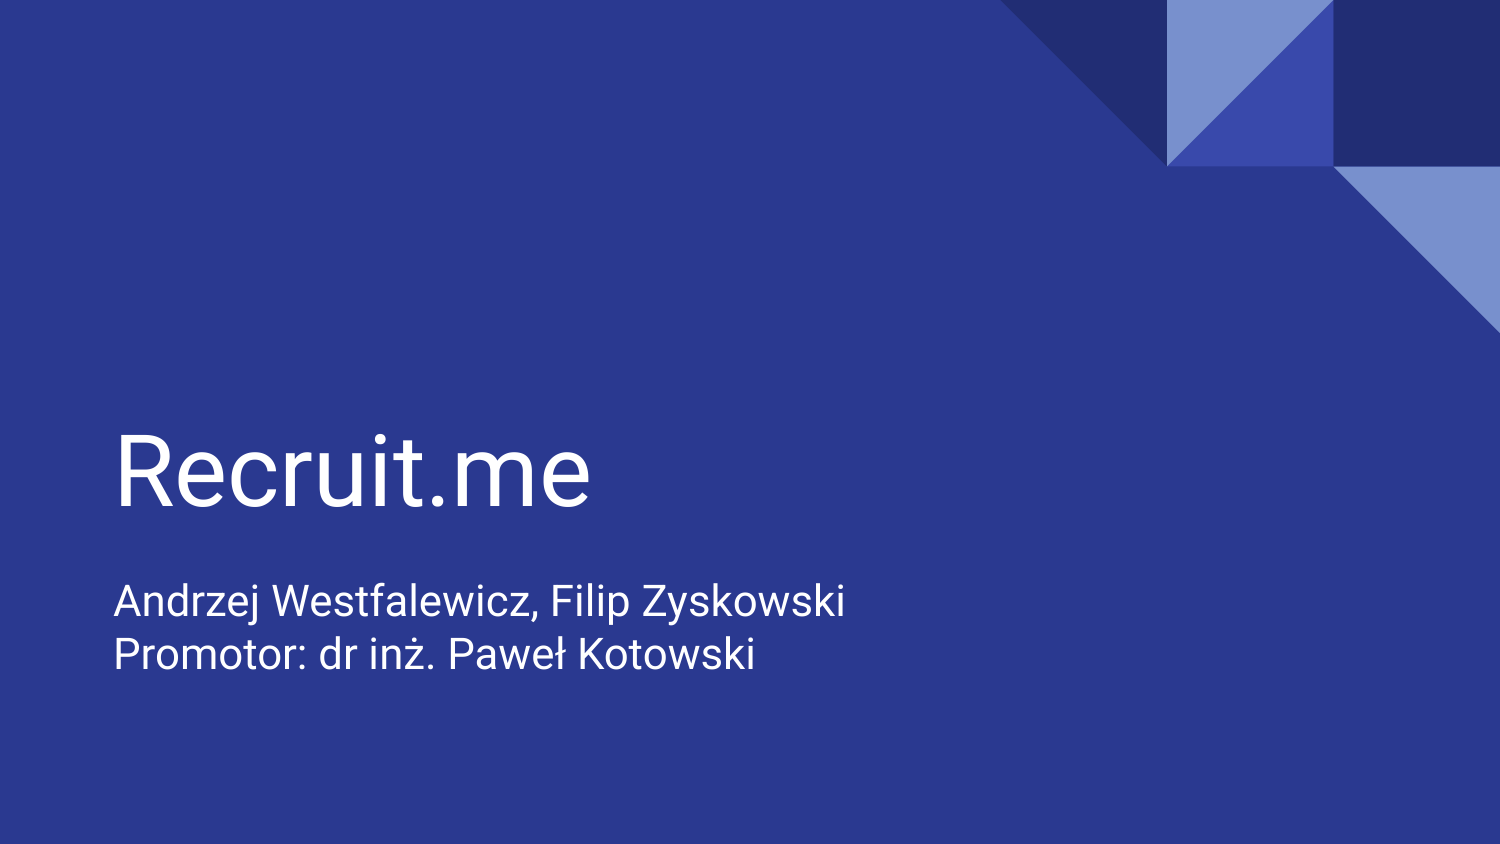

# Recruit.me
Andrzej Westfalewicz, Filip Zyskowski
Promotor: dr inż. Paweł Kotowski